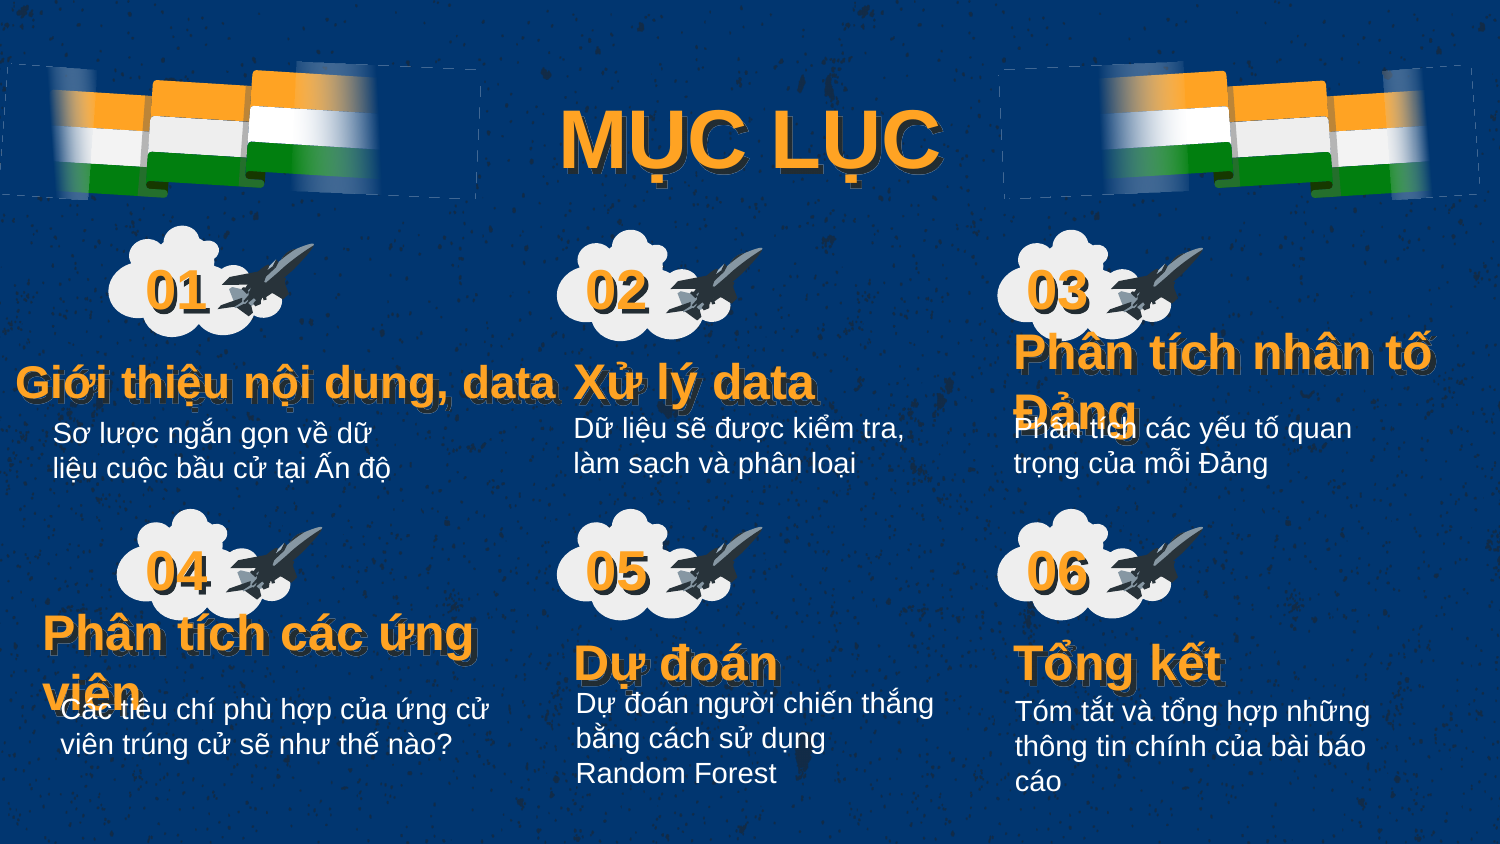

MỤC LỤC

01
02
03
Xử lý data
Phân tích nhân tố Đảng
# Giới thiệu nội dung, data
Dữ liệu sẽ được kiểm tra, làm sạch và phân loại
Phân tích các yếu tố quan trọng của mỗi Đảng
Sơ lược ngắn gọn về dữ liệu cuộc bầu cử tại Ấn độ

04
05
06
Phân tích các ứng viên
Dự đoán
Tổng kết
Các tiêu chí phù hợp của ứng cử viên trúng cử sẽ như thế nào?
Dự đoán người chiến thắng bằng cách sử dụng Random Forest
Tóm tắt và tổng hợp những thông tin chính của bài báo cáo